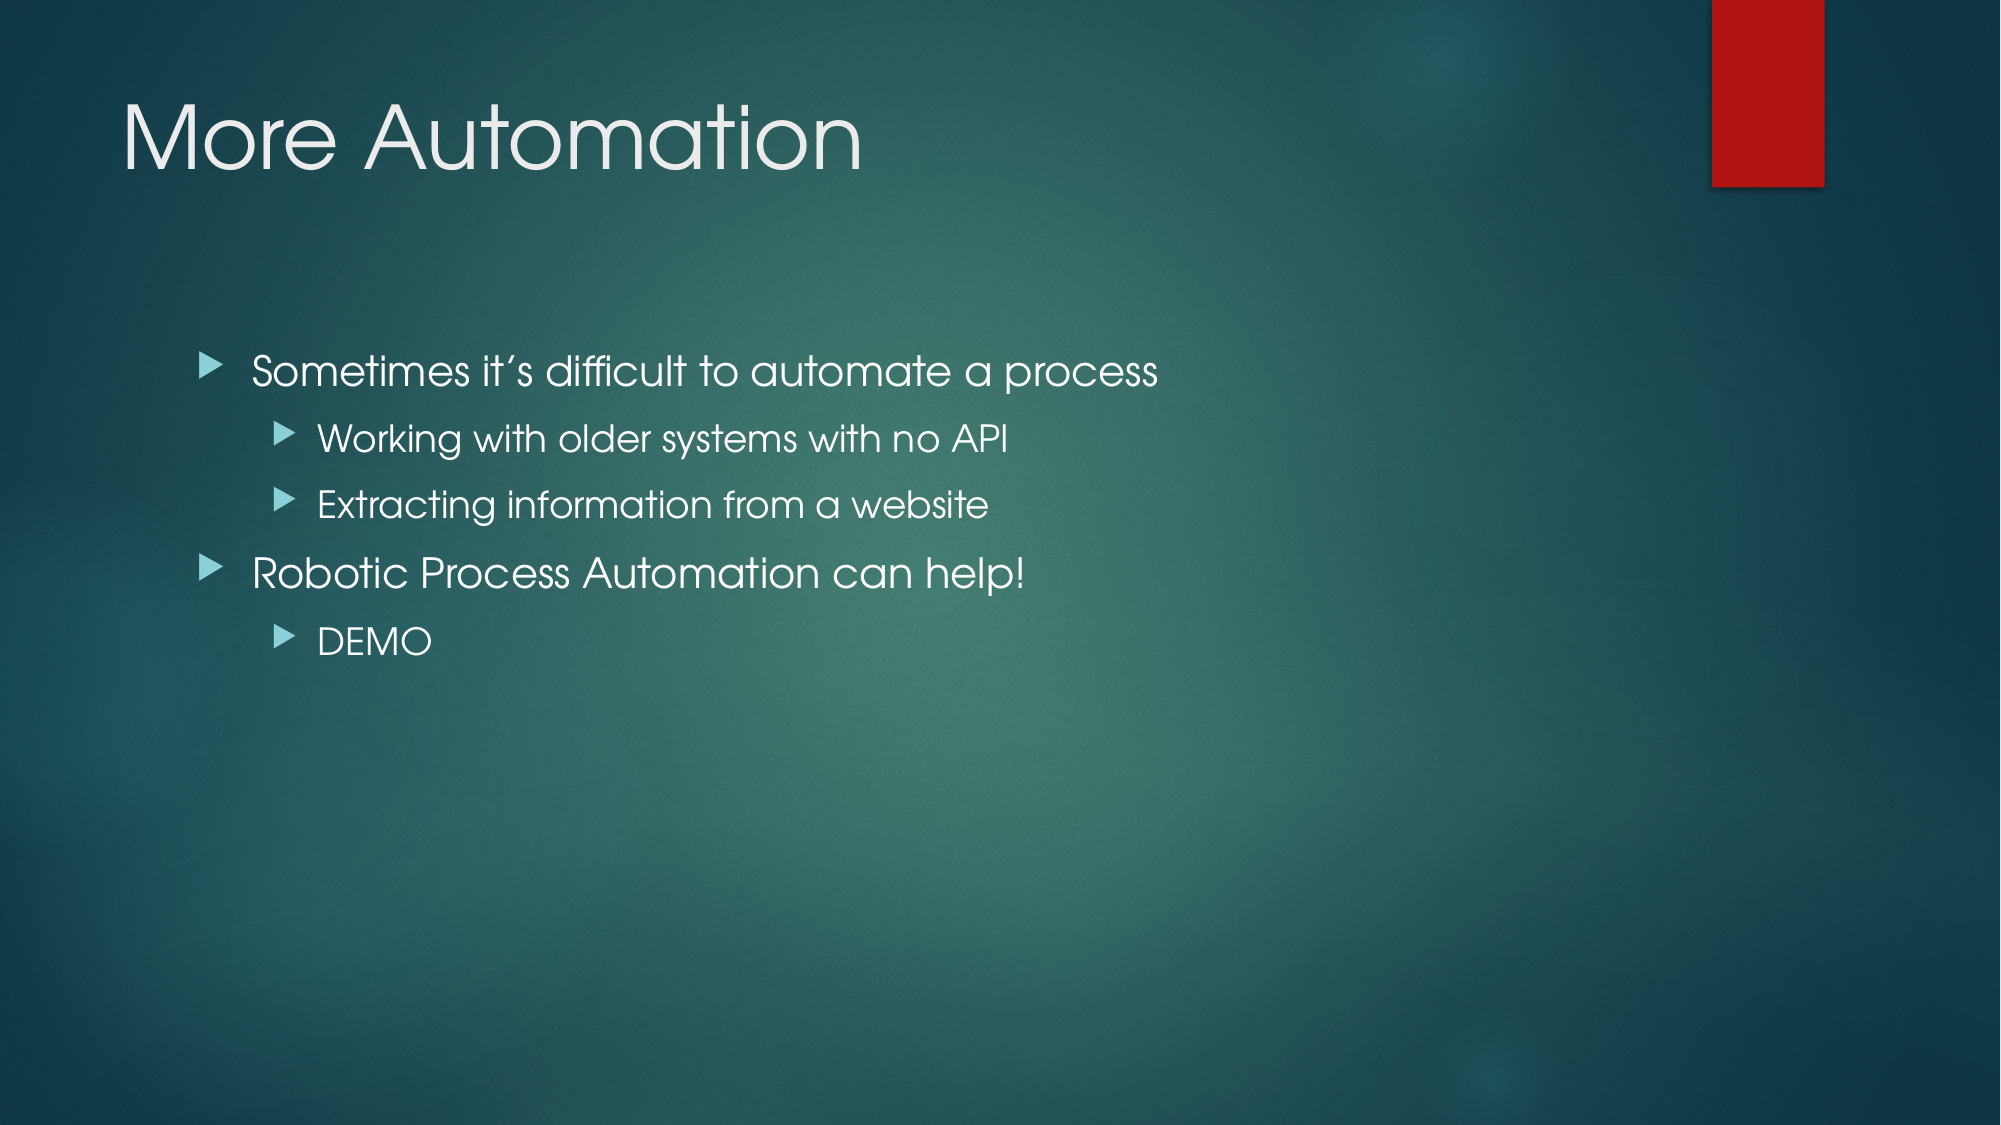

# More Automation
Sometimes it’s difficult to automate a process
Working with older systems with no API
Extracting information from a website
Robotic Process Automation can help!
DEMO